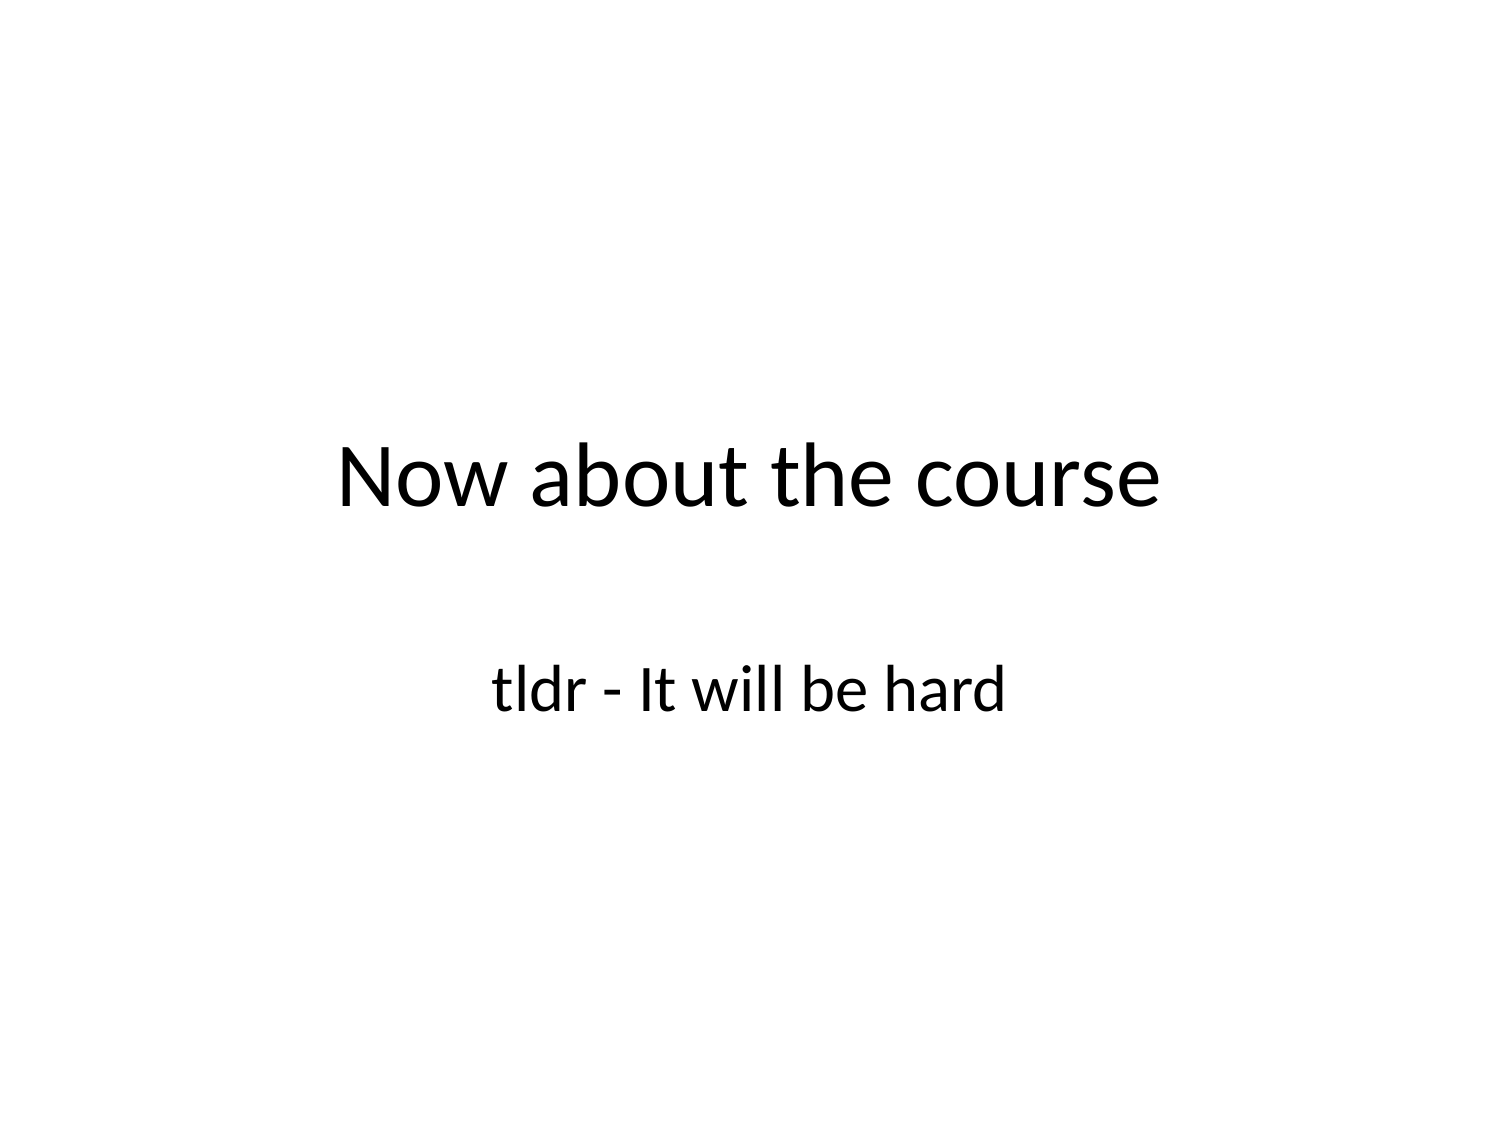

# Now about the course
tldr - It will be hard